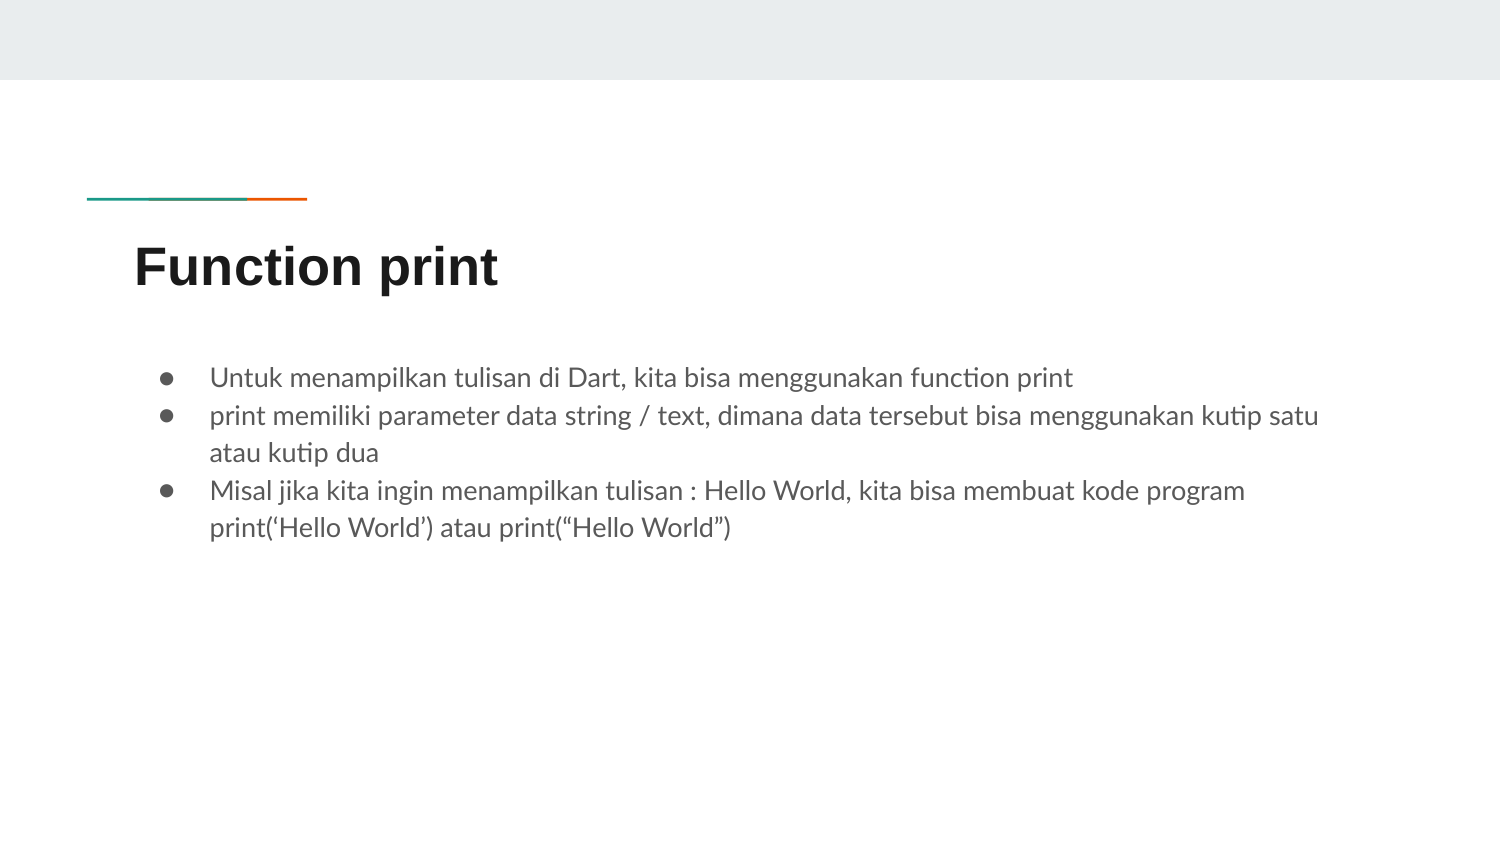

# Function print
Untuk menampilkan tulisan di Dart, kita bisa menggunakan function print
print memiliki parameter data string / text, dimana data tersebut bisa menggunakan kutip satu atau kutip dua
Misal jika kita ingin menampilkan tulisan : Hello World, kita bisa membuat kode program print(‘Hello World’) atau print(“Hello World”)